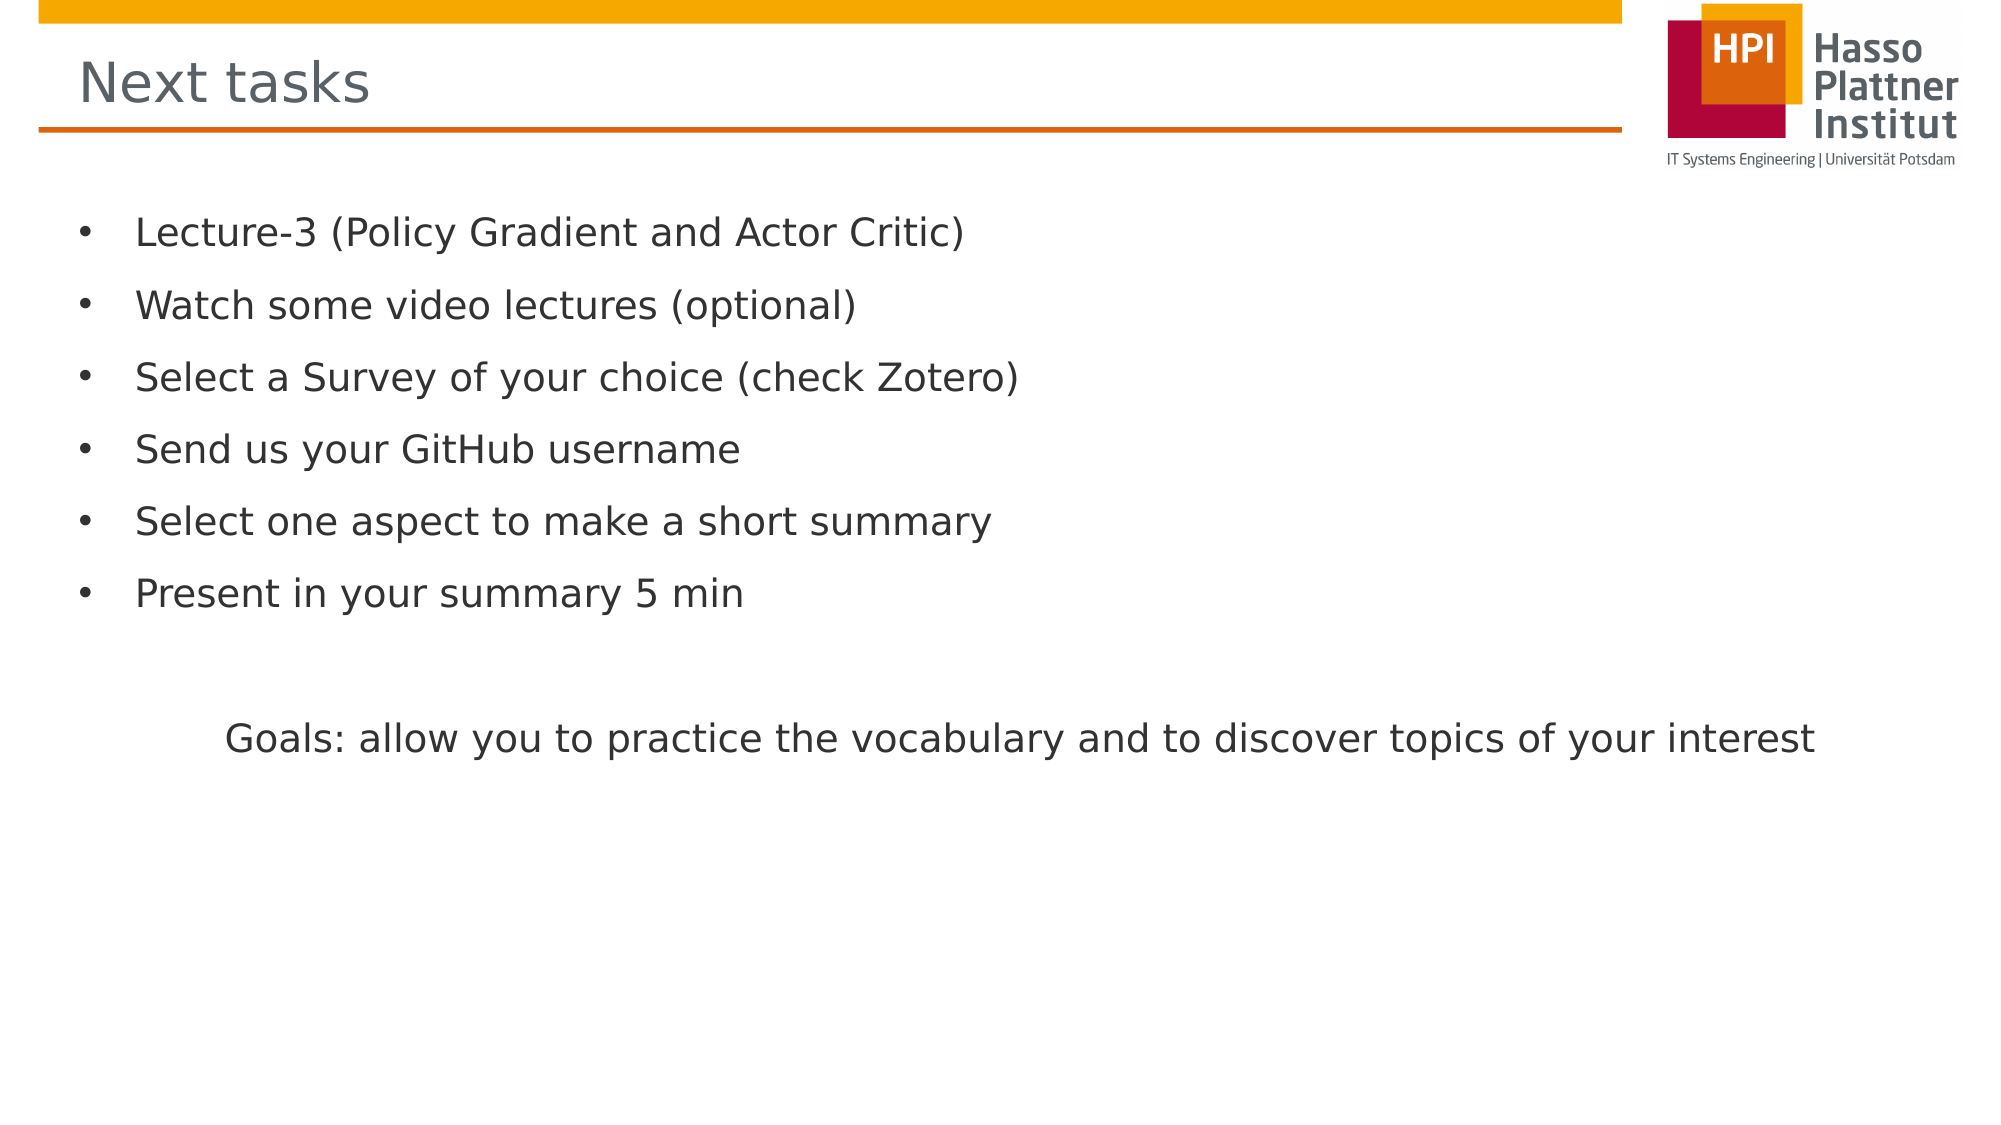

# Next tasks
Lecture-3 (Policy Gradient and Actor Critic)
Watch some video lectures (optional)
Select a Survey of your choice (check Zotero)
Send us your GitHub username
Select one aspect to make a short summary
Present in your summary 5 min

Goals: allow you to practice the vocabulary and to discover topics of your interest